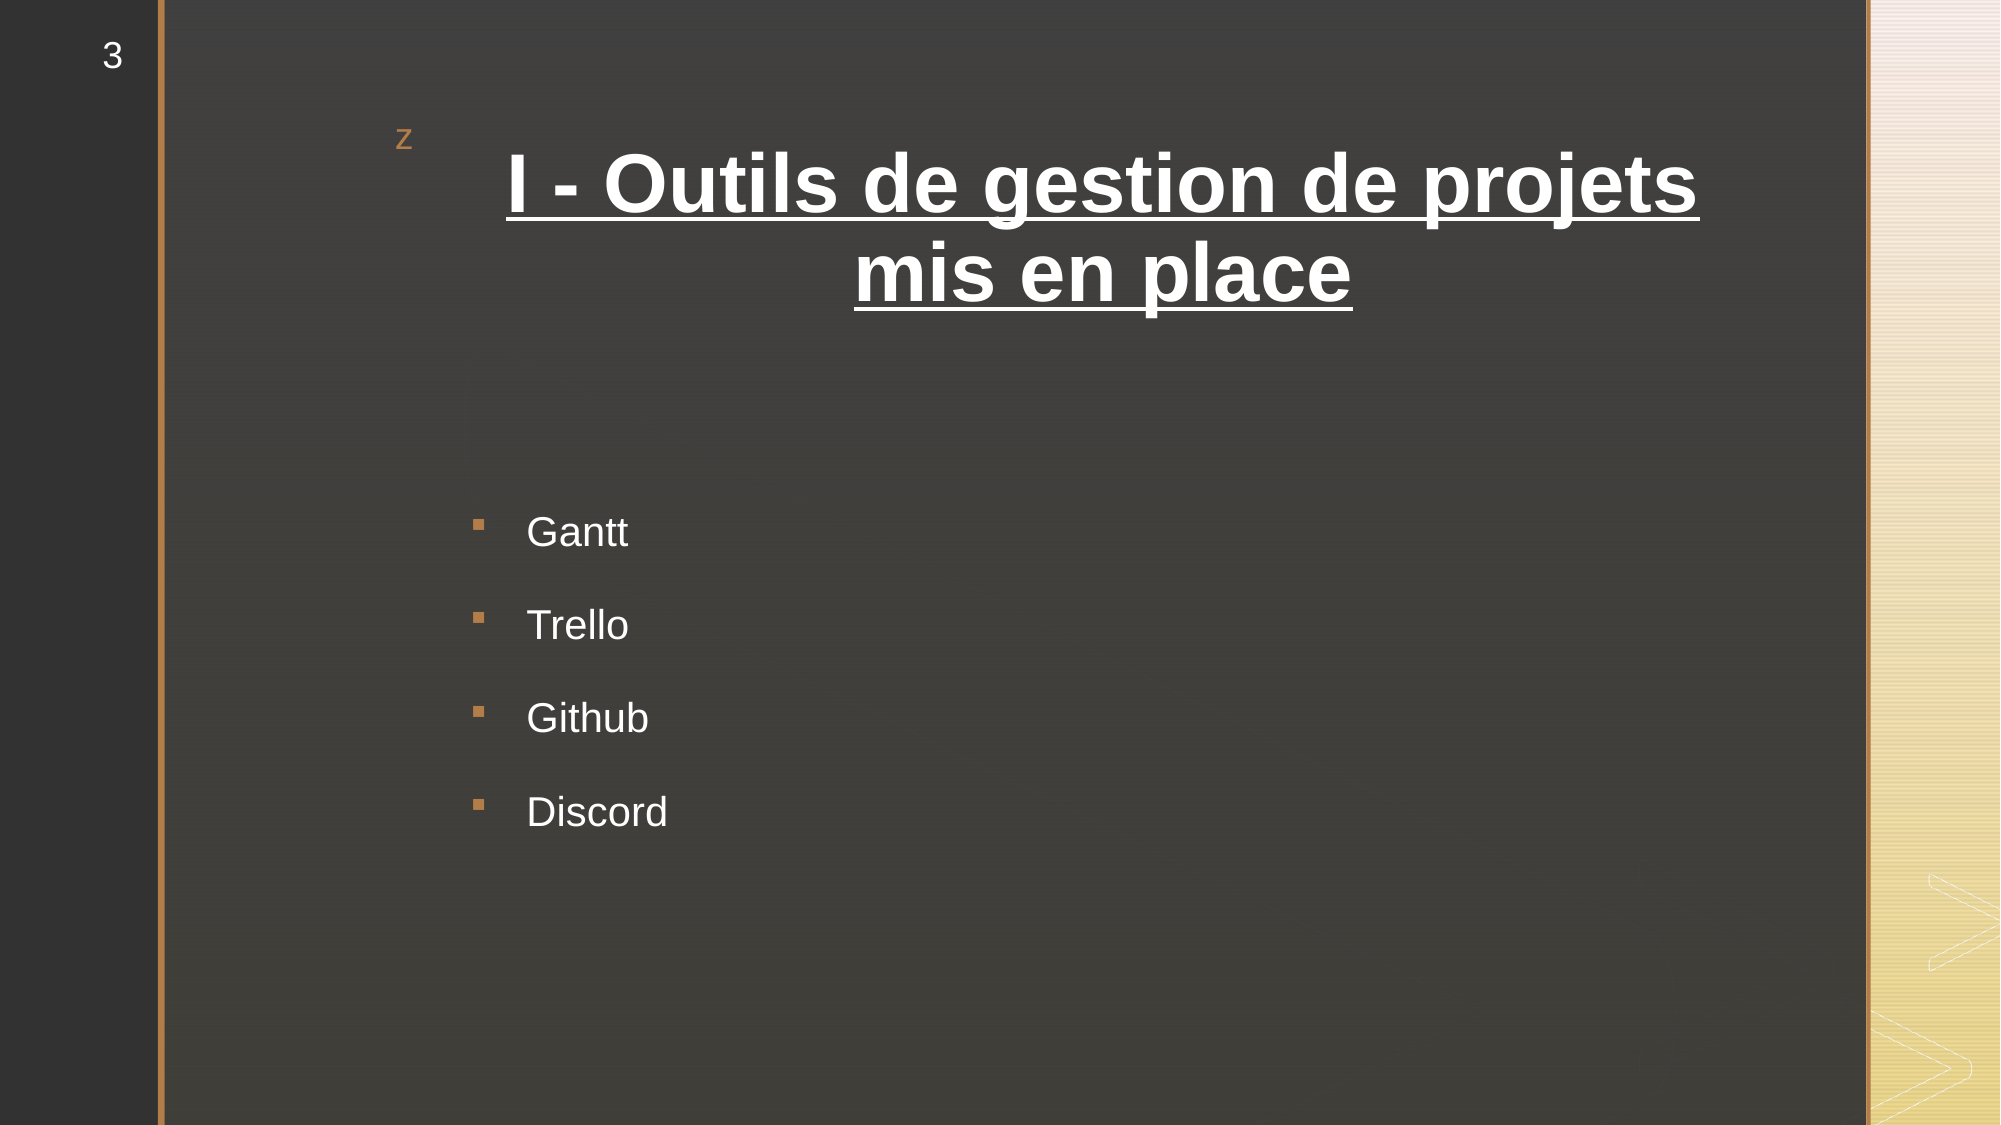

3
# I - Outils de gestion de projets mis en place
Gantt
Trello
Github
Discord